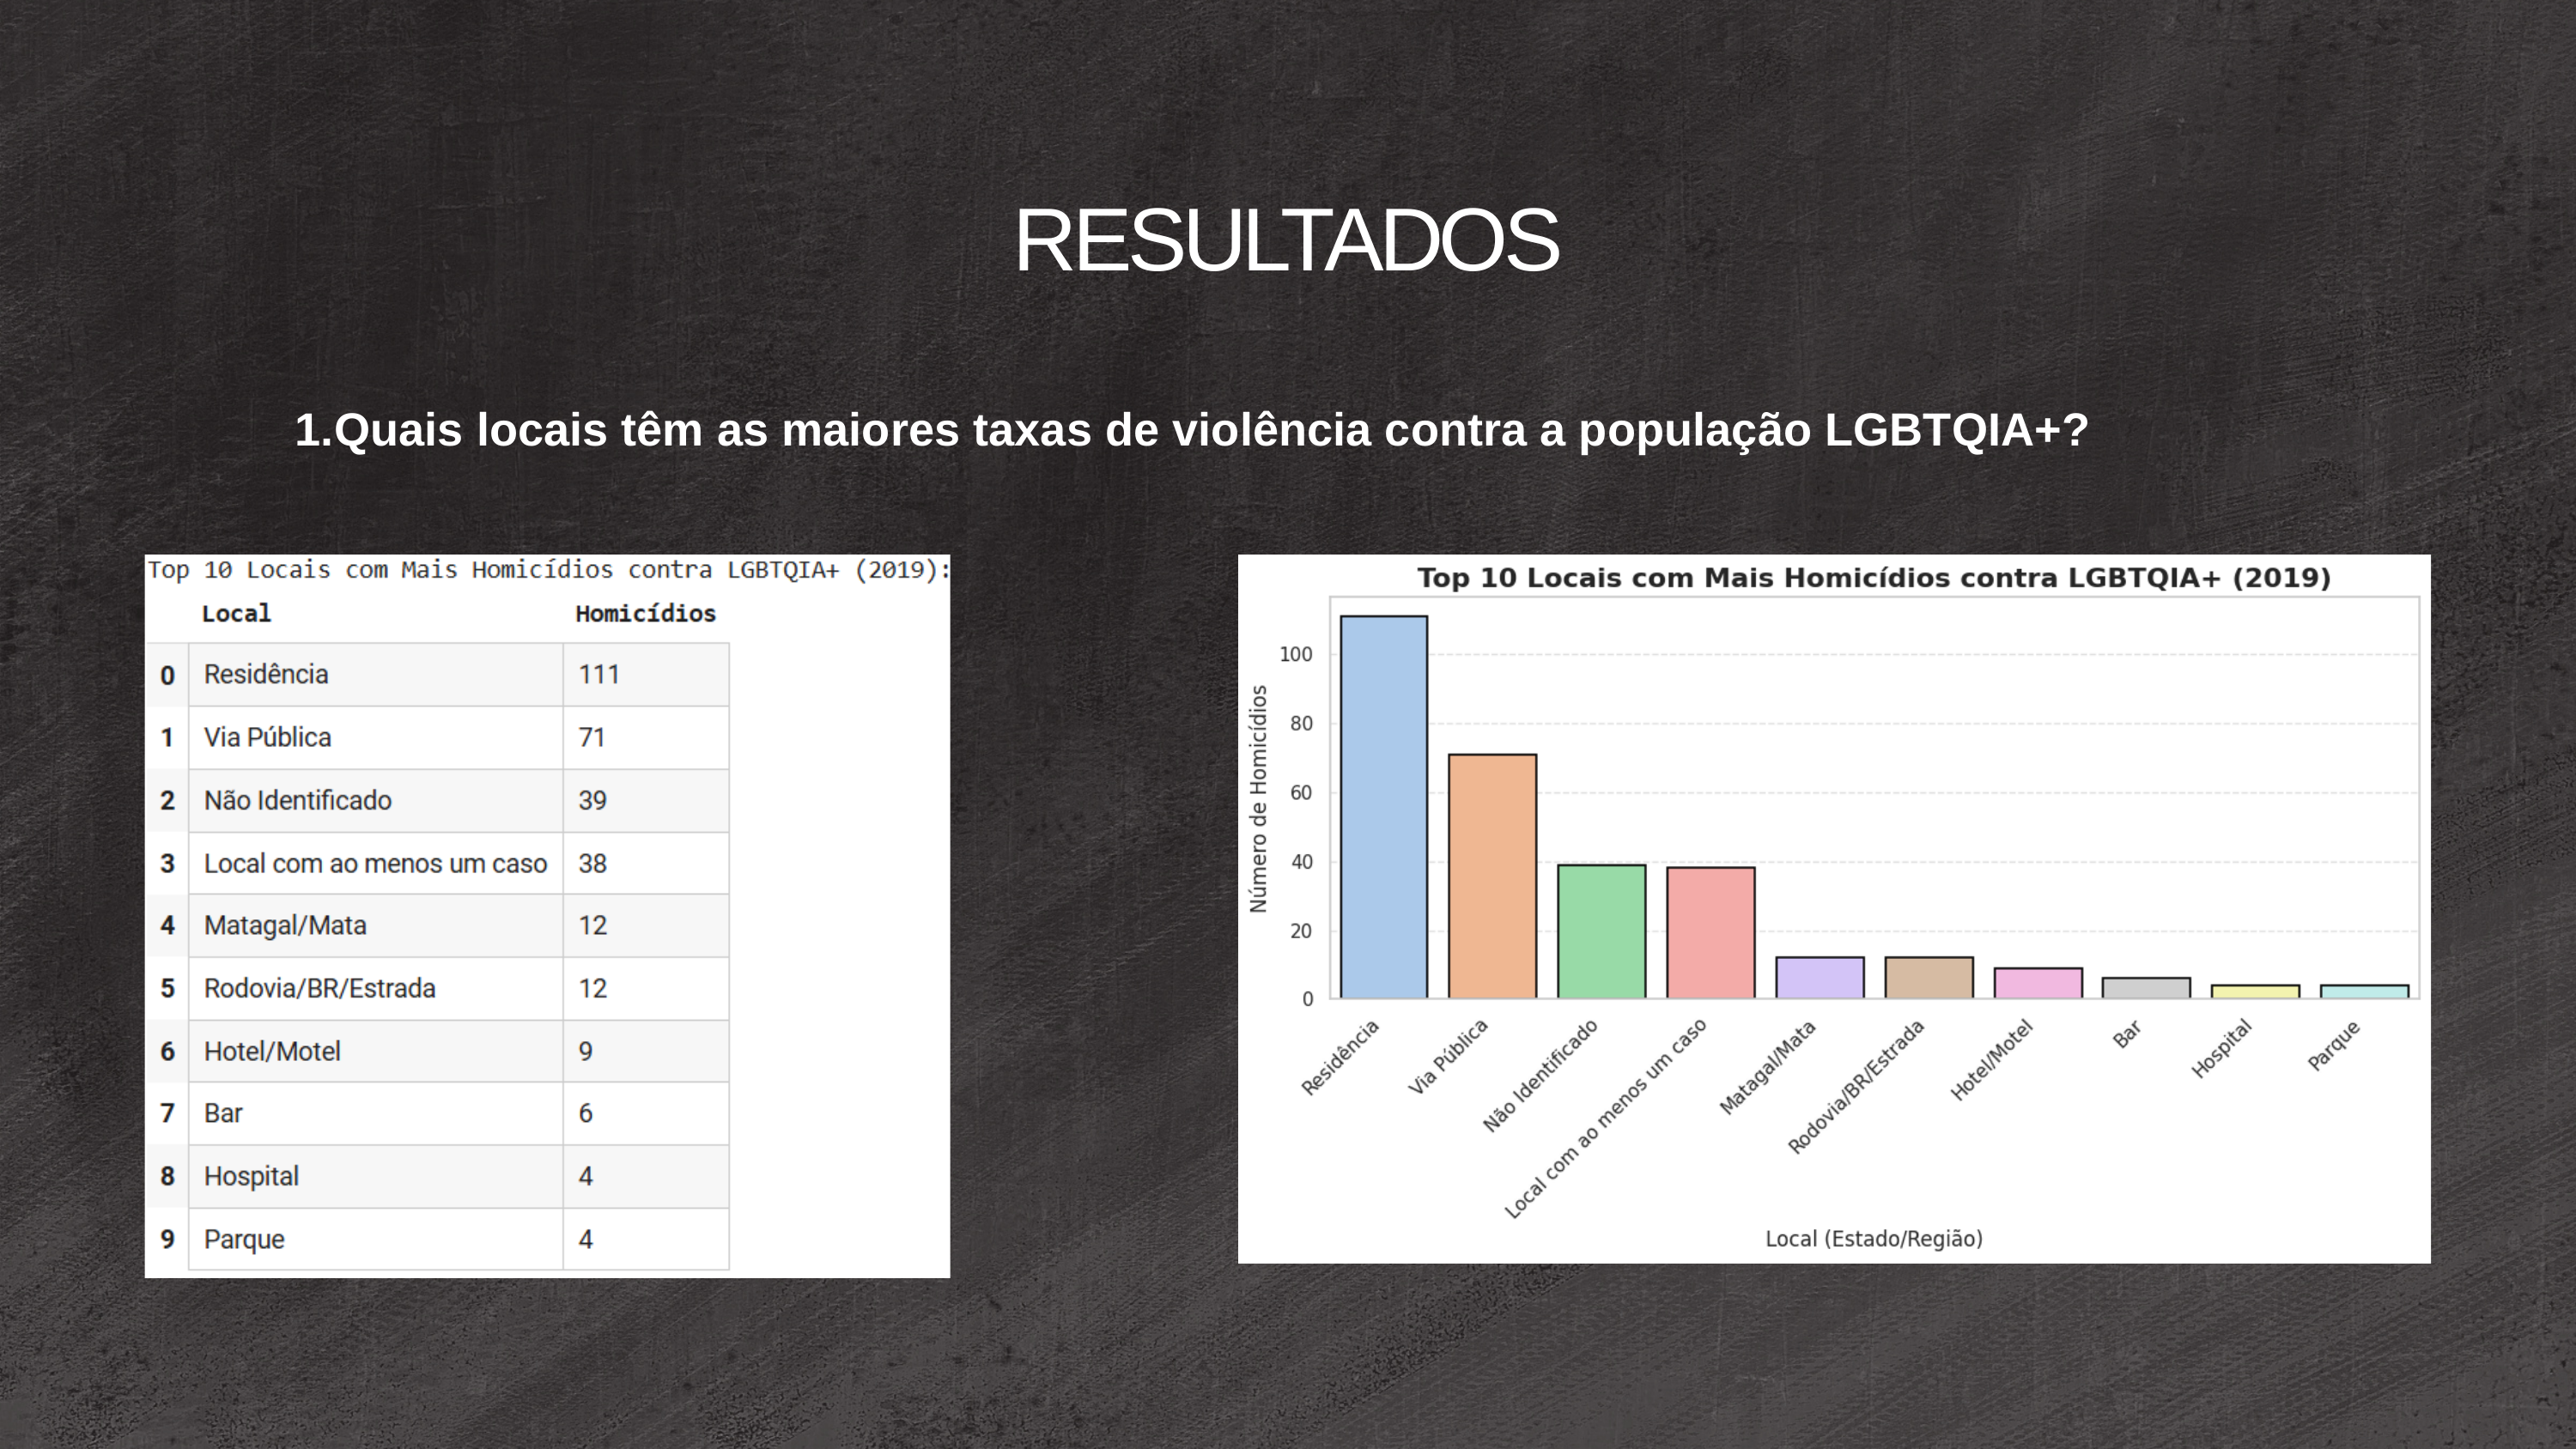

RESULTADOS
Quais locais têm as maiores taxas de violência contra a população LGBTQIA+?